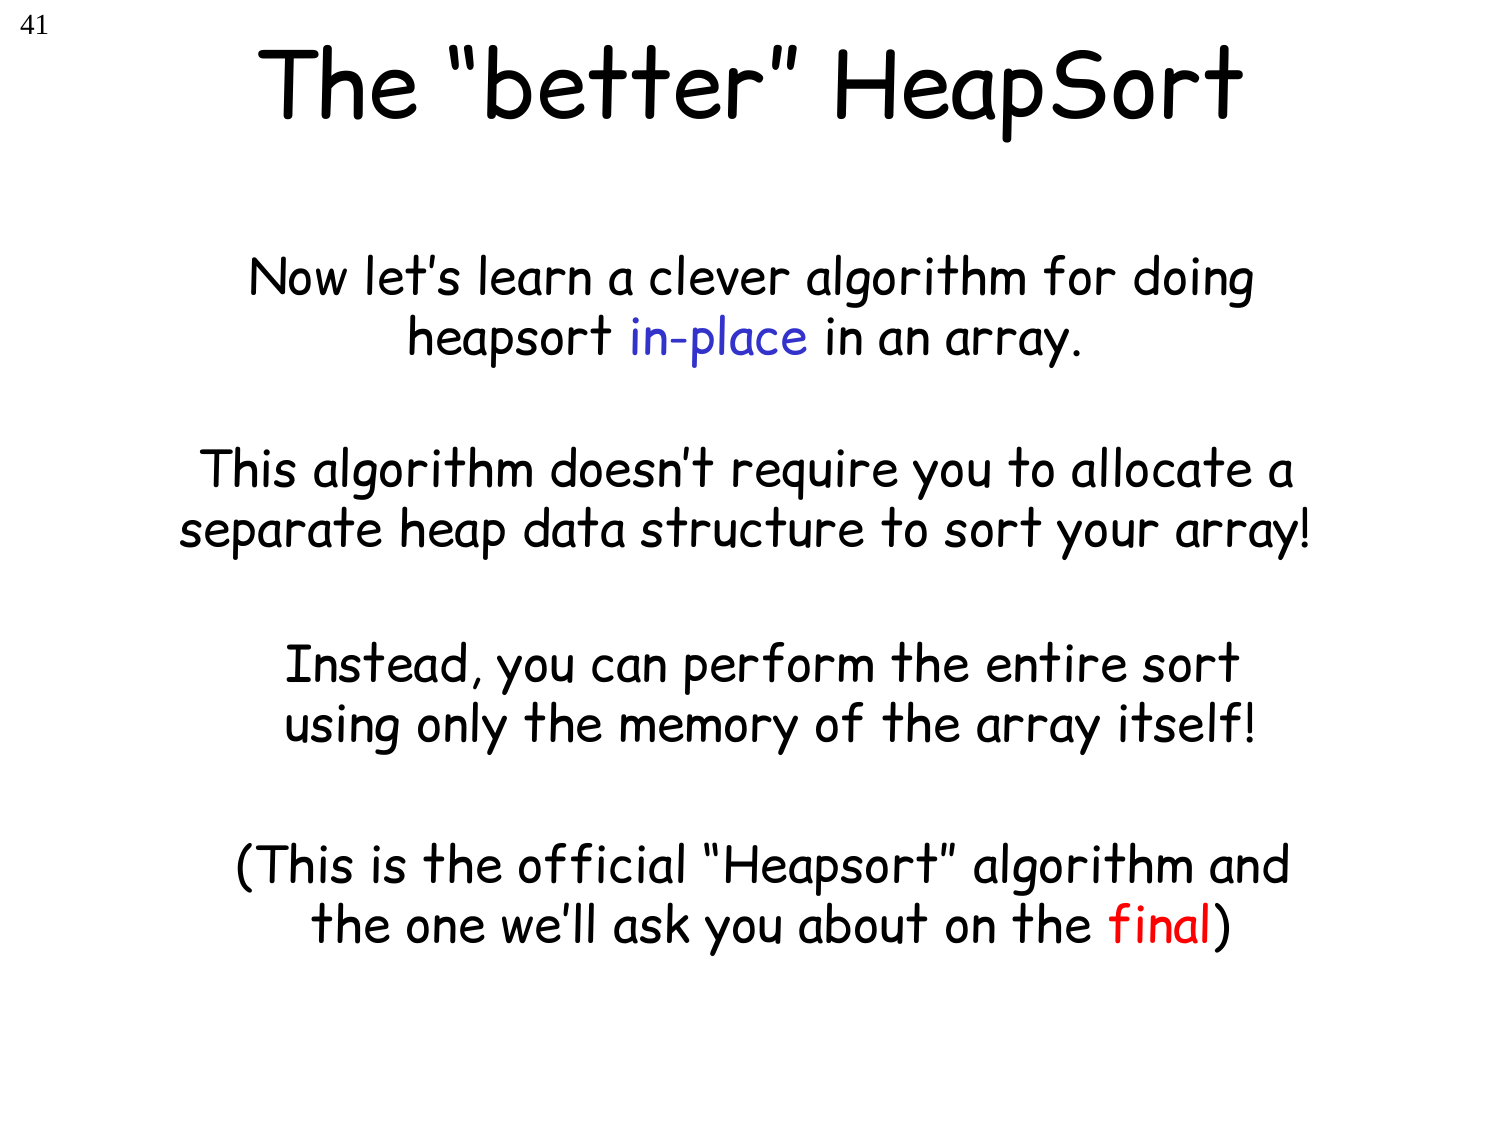

# The “better” HeapSort
41
Now let’s learn a clever algorithm for doing heapsort in-place in an array.
This algorithm doesn’t require you to allocate a separate heap data structure to sort your array!
Instead, you can perform the entire sort
using only the memory of the array itself!
(This is the official “Heapsort” algorithm and
the one we’ll ask you about on the final)